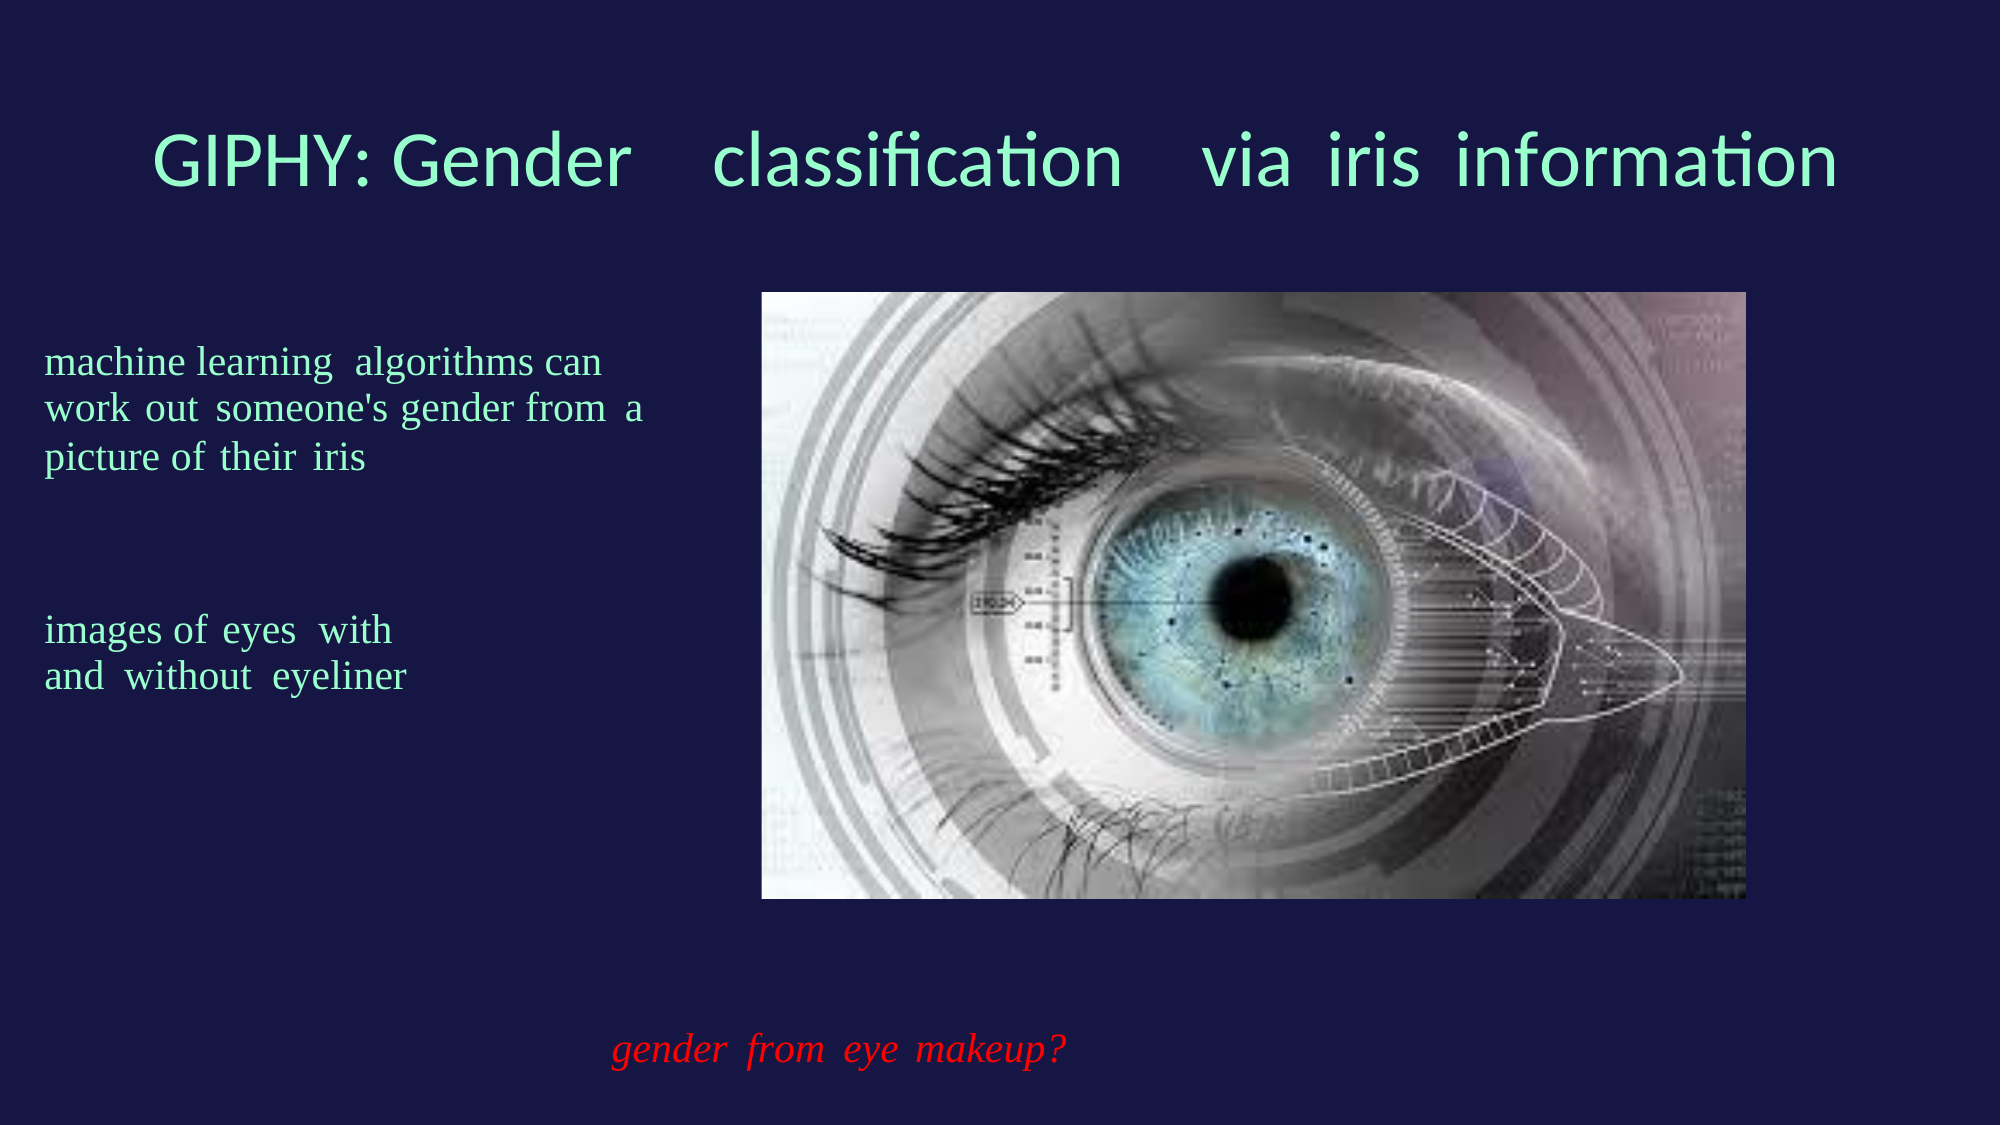

GIPHY: Gender
classification
via
iris
information

machine learning  algorithms can
work out someone's gender from a
picture of their iris
images of eyes  with
and without eyeliner
gender from eye makeup?